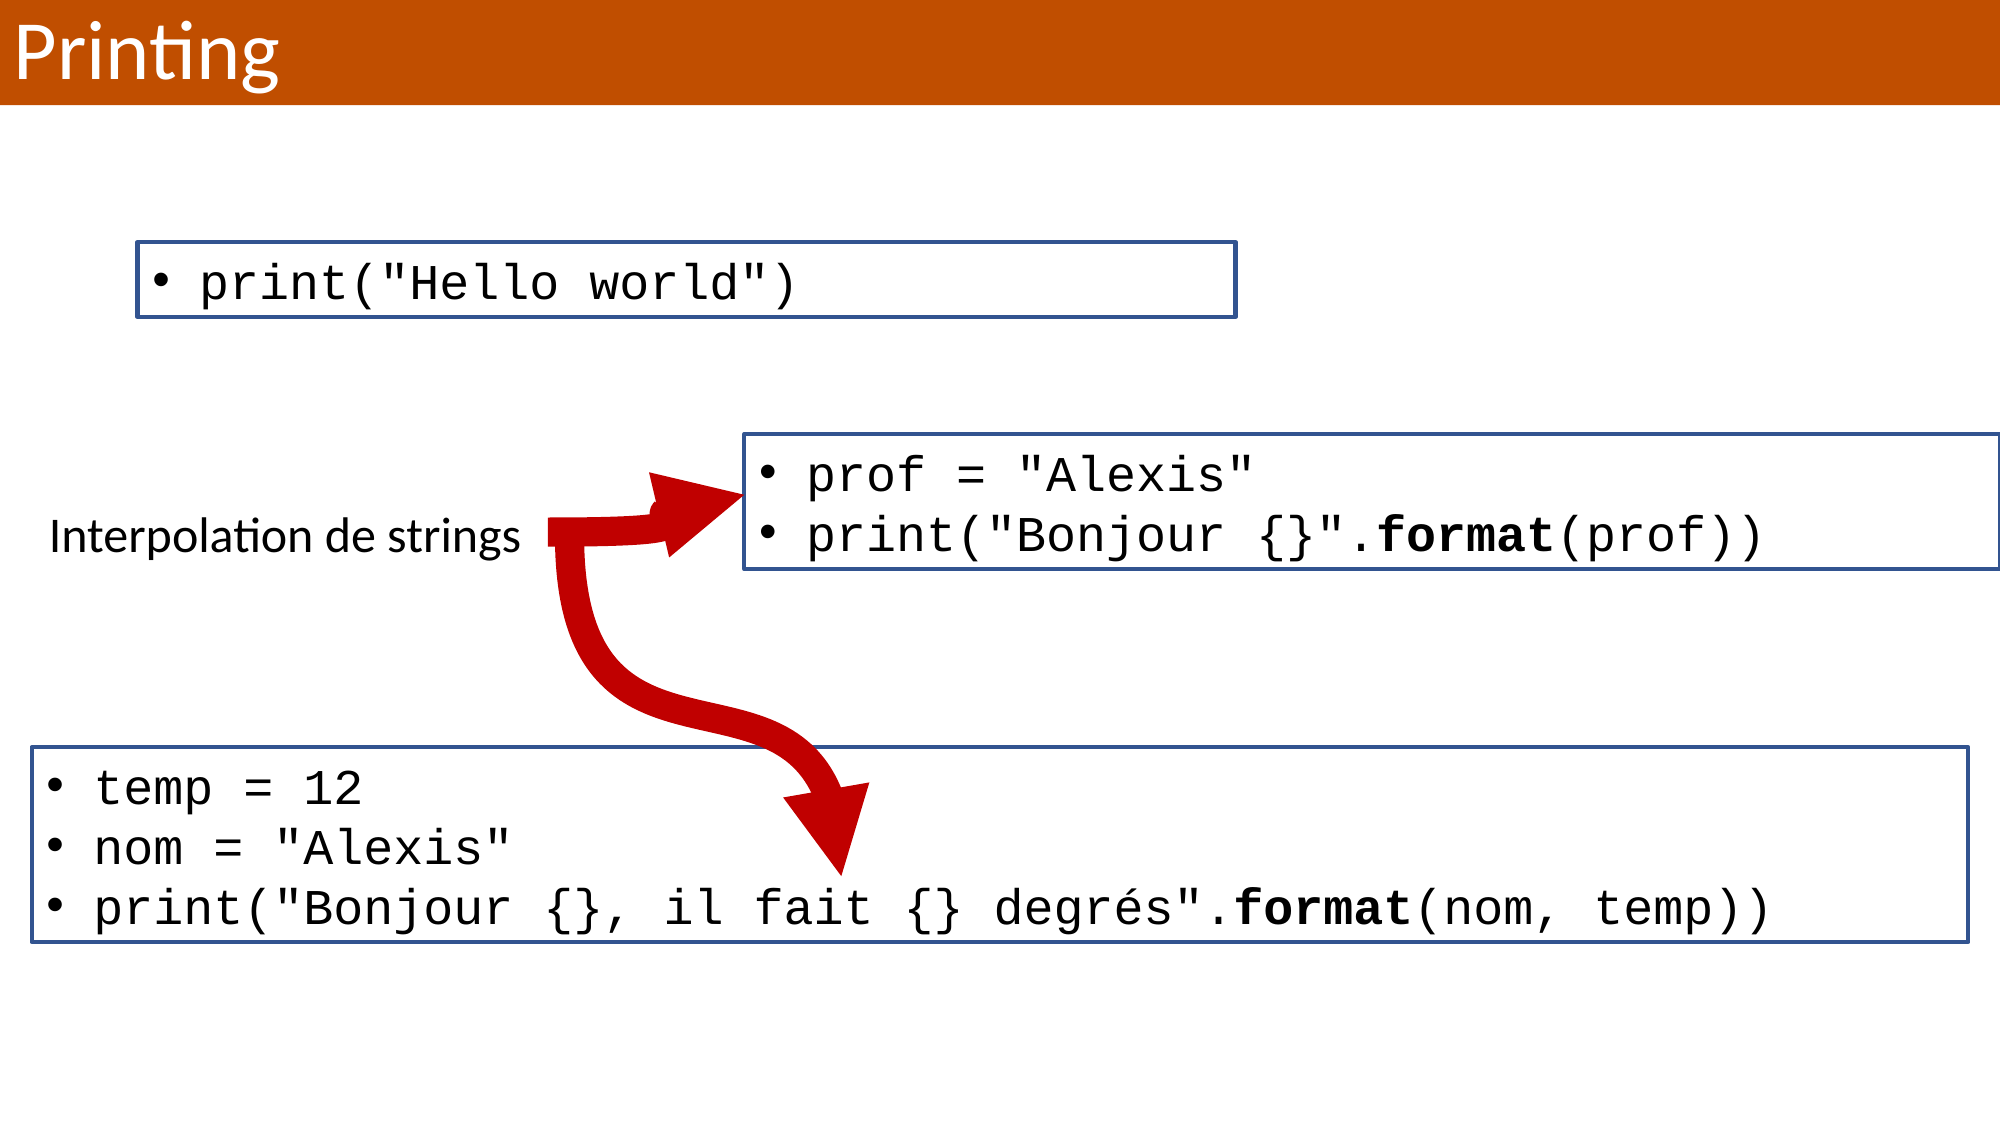

Printing
print("Hello world")
prof = "Alexis"
print("Bonjour {}".format(prof))
Interpolation de strings
temp = 12
nom = "Alexis"
print("Bonjour {}, il fait {} degrés".format(nom, temp))